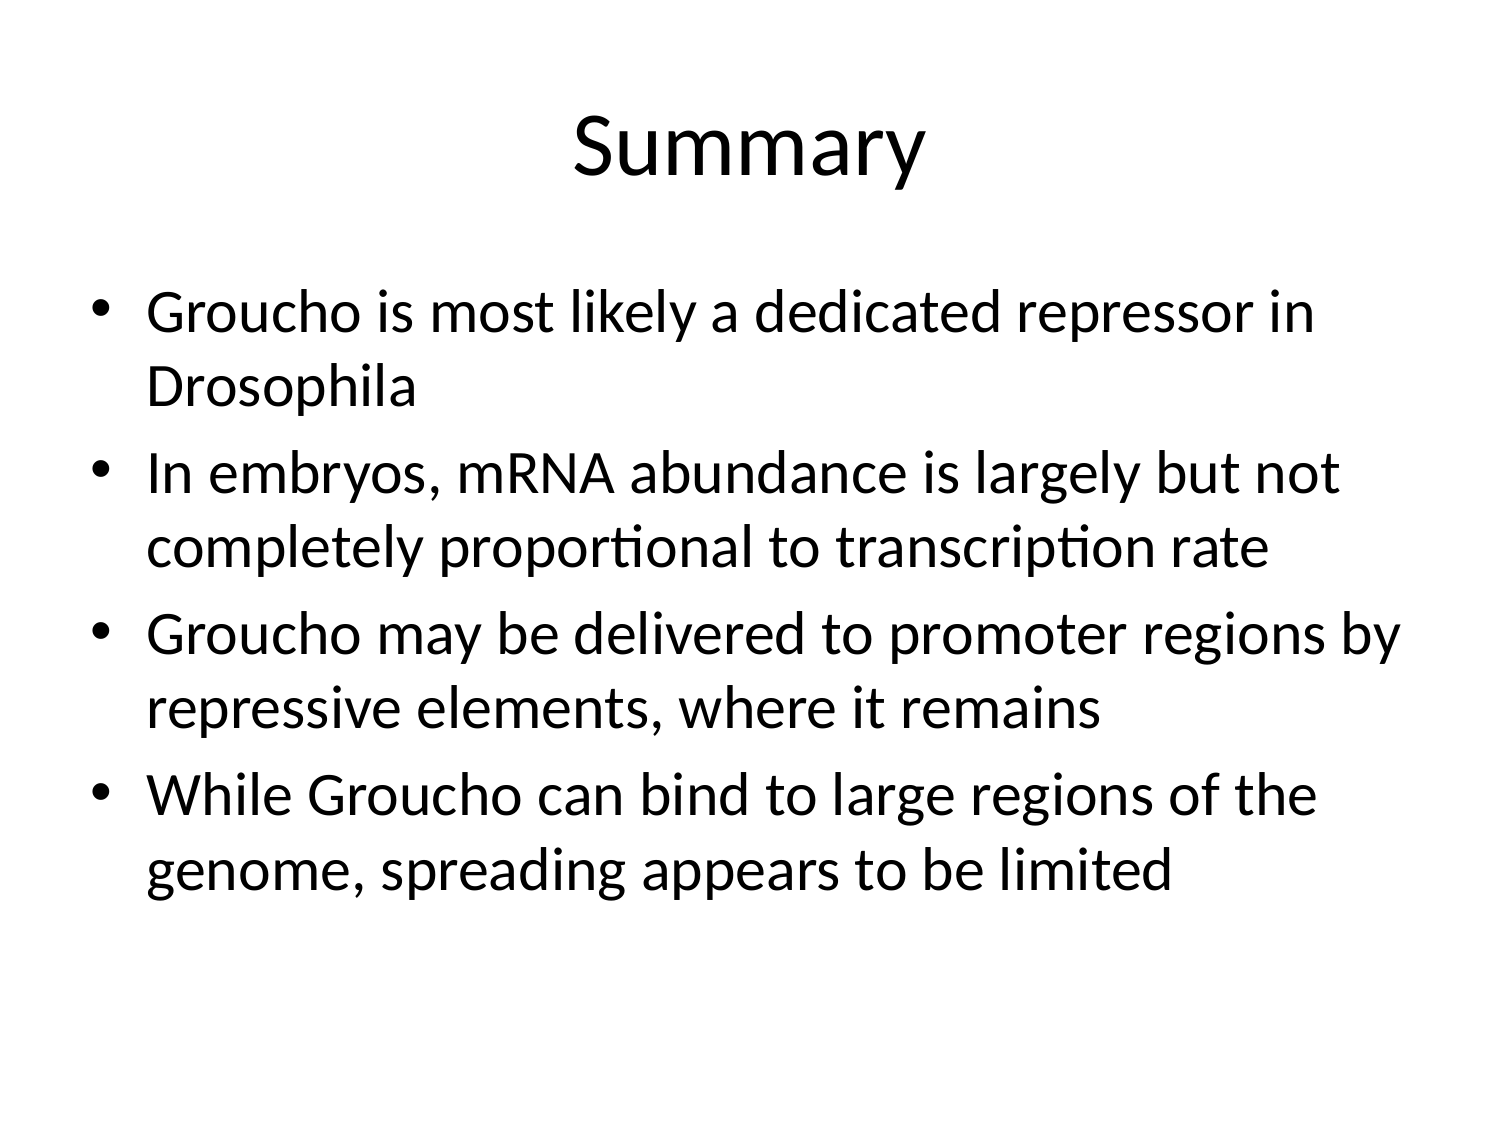

# Summary
Groucho is most likely a dedicated repressor in Drosophila
In embryos, mRNA abundance is largely but not completely proportional to transcription rate
Groucho may be delivered to promoter regions by repressive elements, where it remains
While Groucho can bind to large regions of the genome, spreading appears to be limited